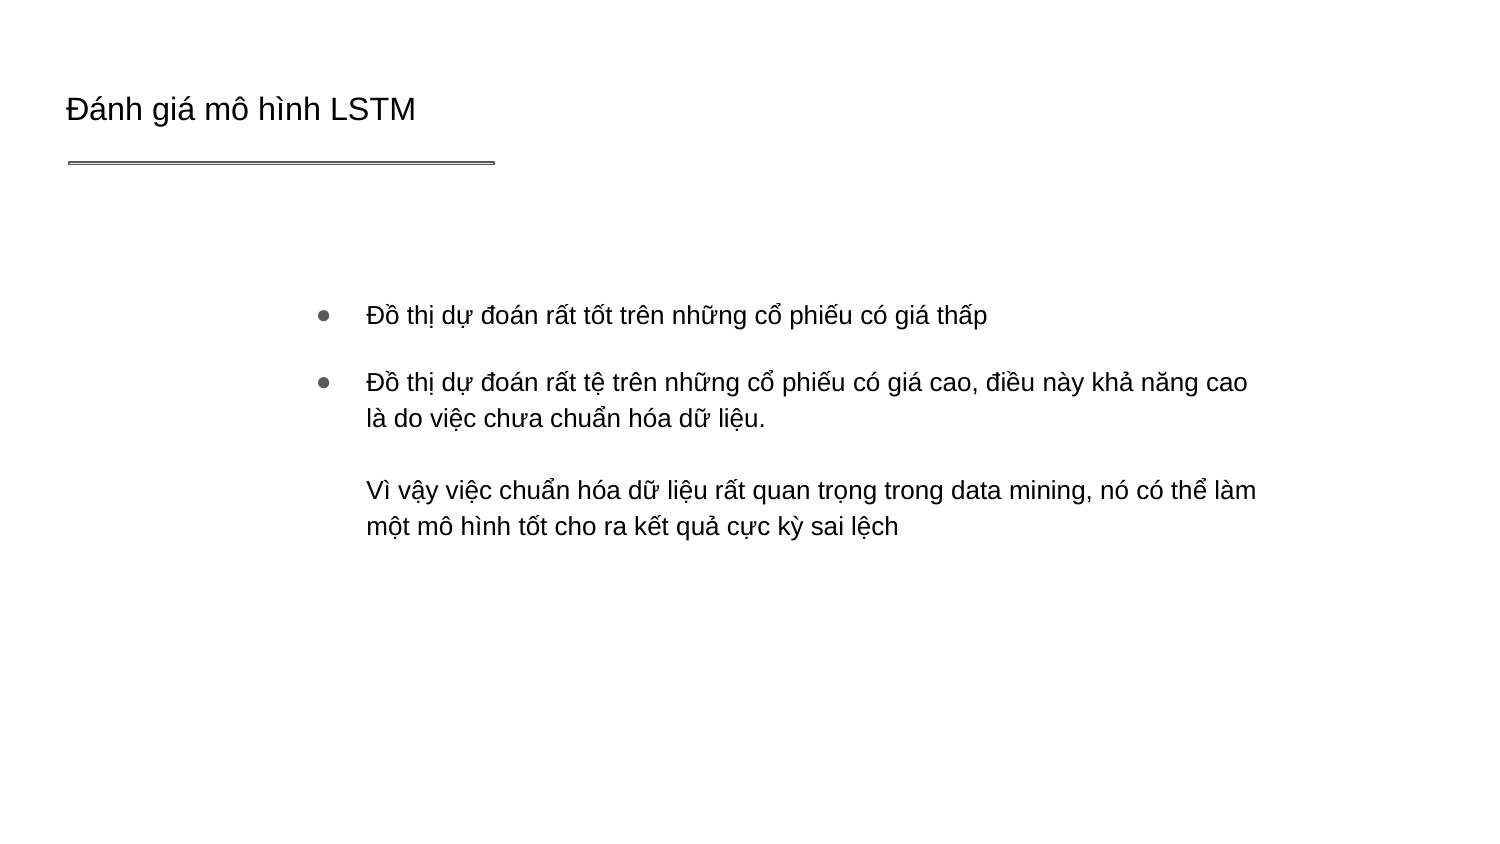

# Đánh giá mô hình LSTM

Đồ thị dự đoán rất tốt trên những cổ phiếu có giá thấp
Đồ thị dự đoán rất tệ trên những cổ phiếu có giá cao, điều này khả năng cao là do việc chưa chuẩn hóa dữ liệu.
Vì vậy việc chuẩn hóa dữ liệu rất quan trọng trong data mining, nó có thể làm một mô hình tốt cho ra kết quả cực kỳ sai lệch